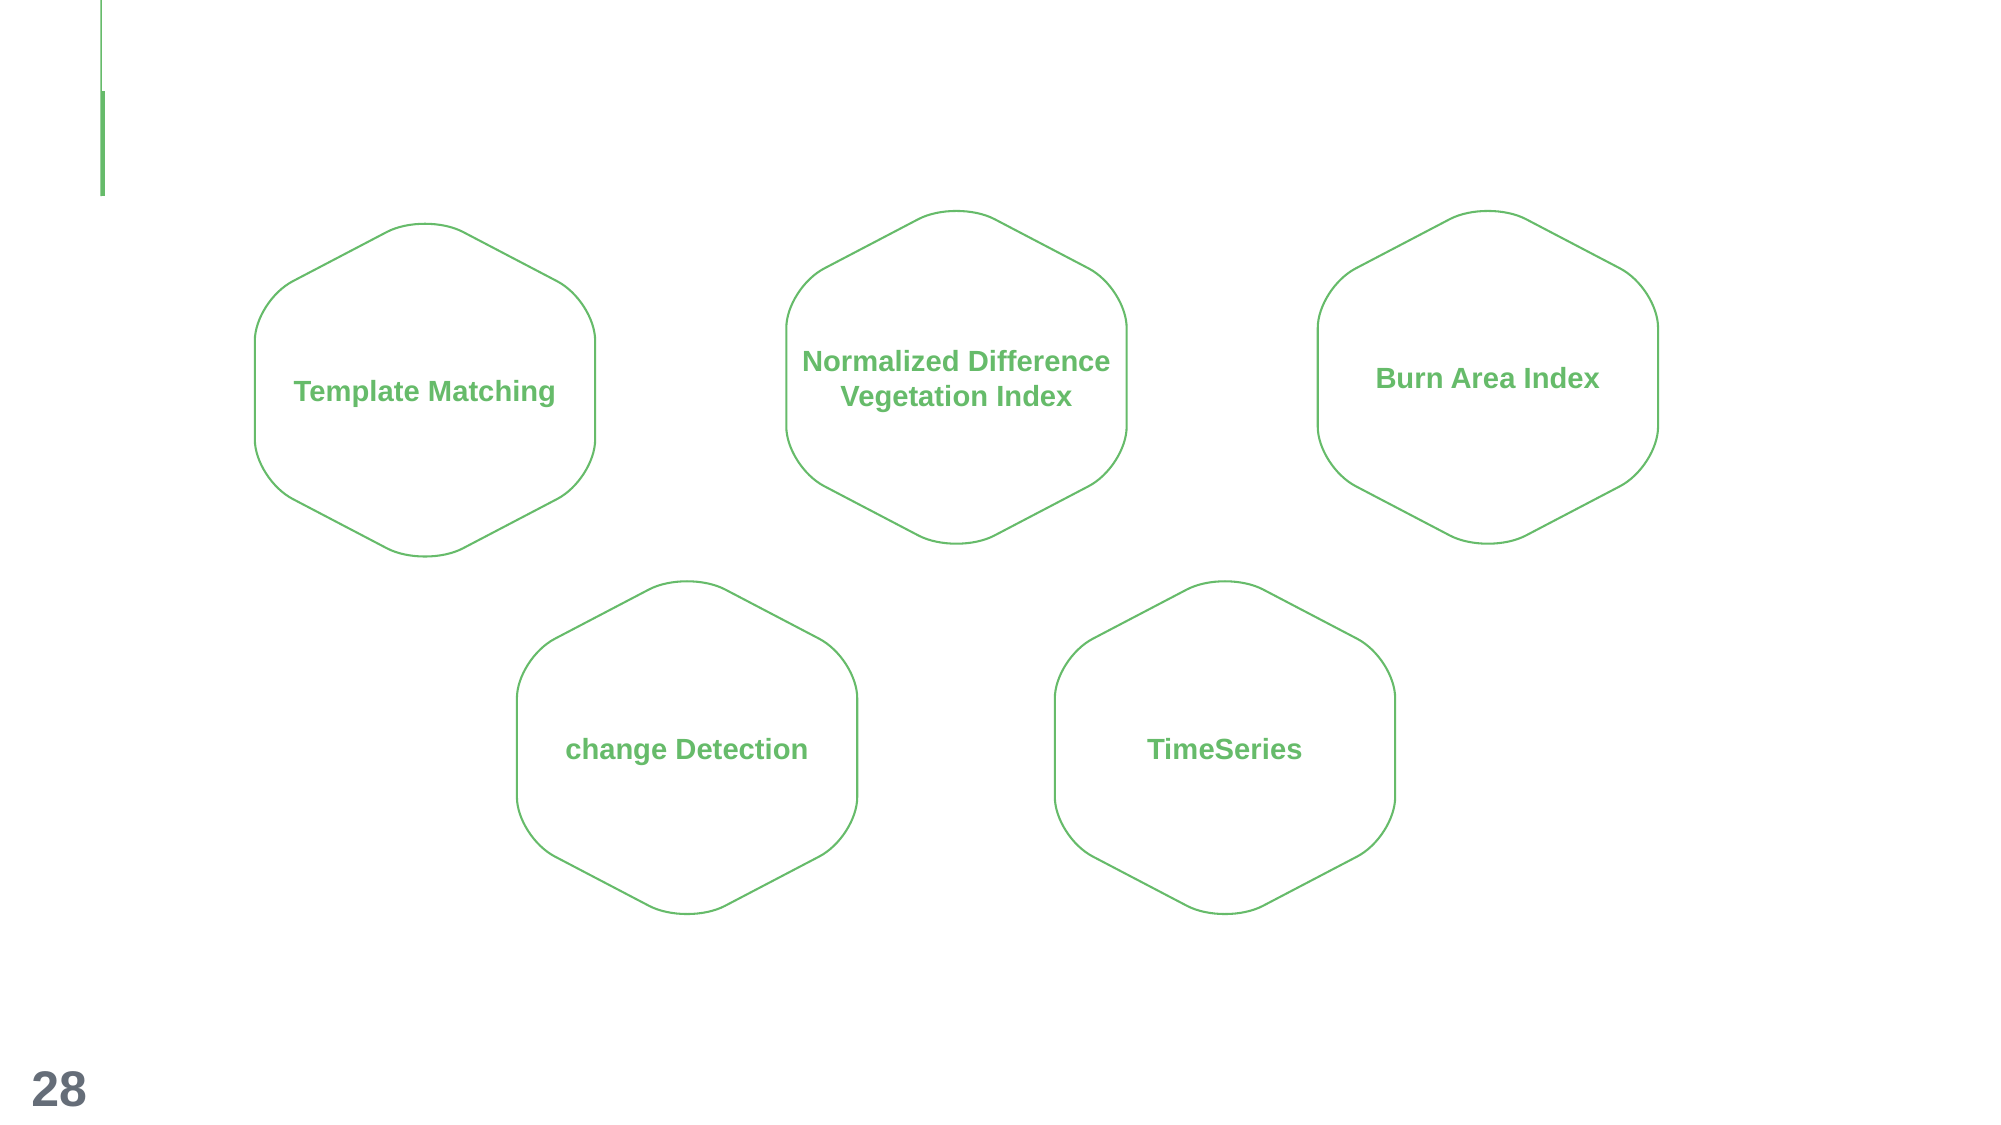

Normalized Difference Vegetation Index
Burn Area Index
Template Matching
change Detection
TimeSeries
28